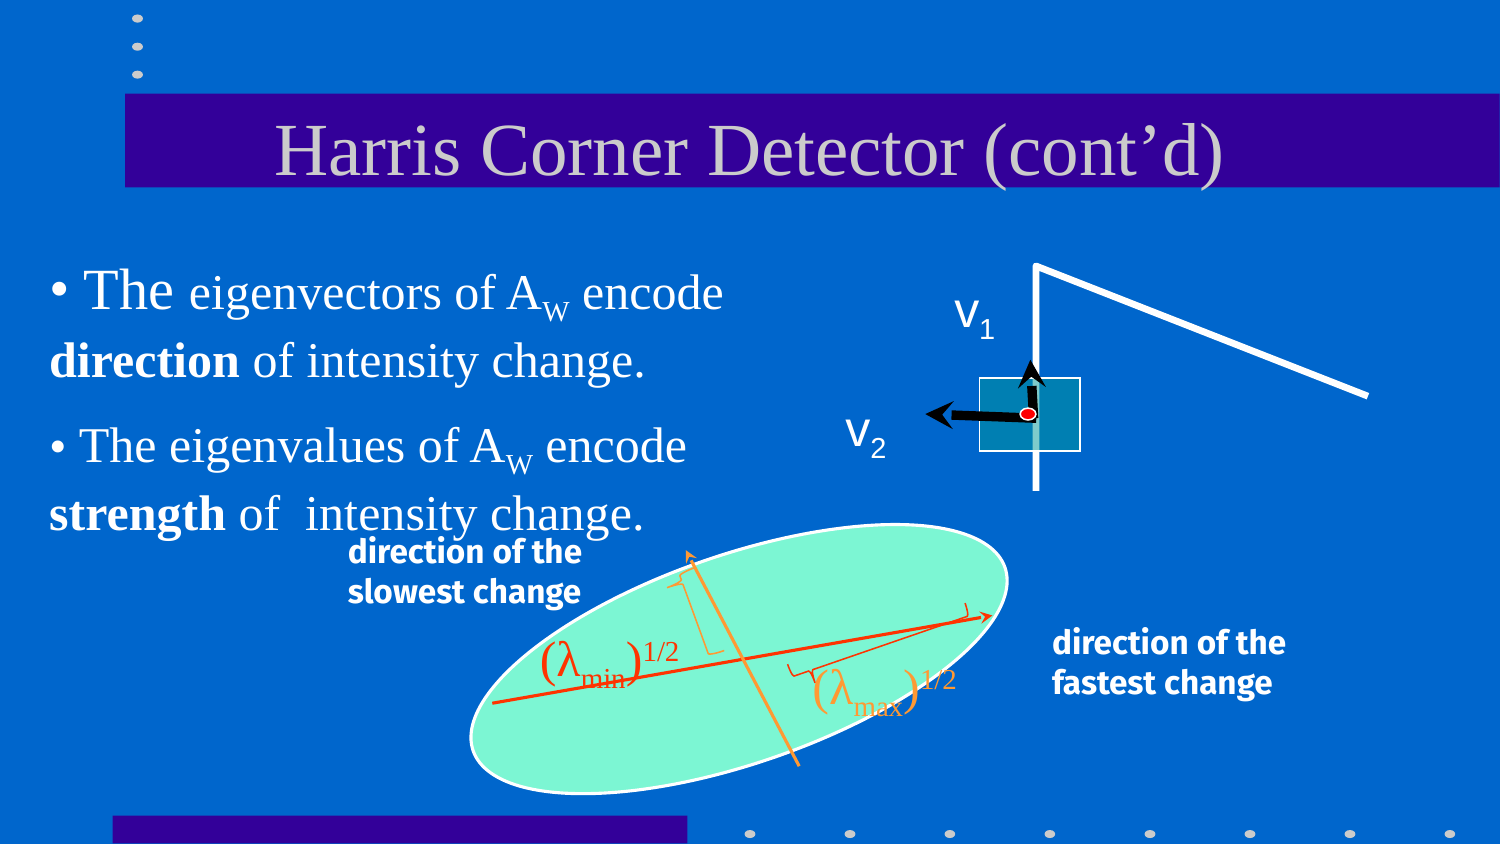

Harris Corner Detector (cont’d)
 The eigenvectors of AW encode direction of intensity change.
 The eigenvalues of AW encode strength of  intensity change.

 v1

v2

(λmin)1/2
(λmax)1/2
direction of the slowest change
direction of the fastest change